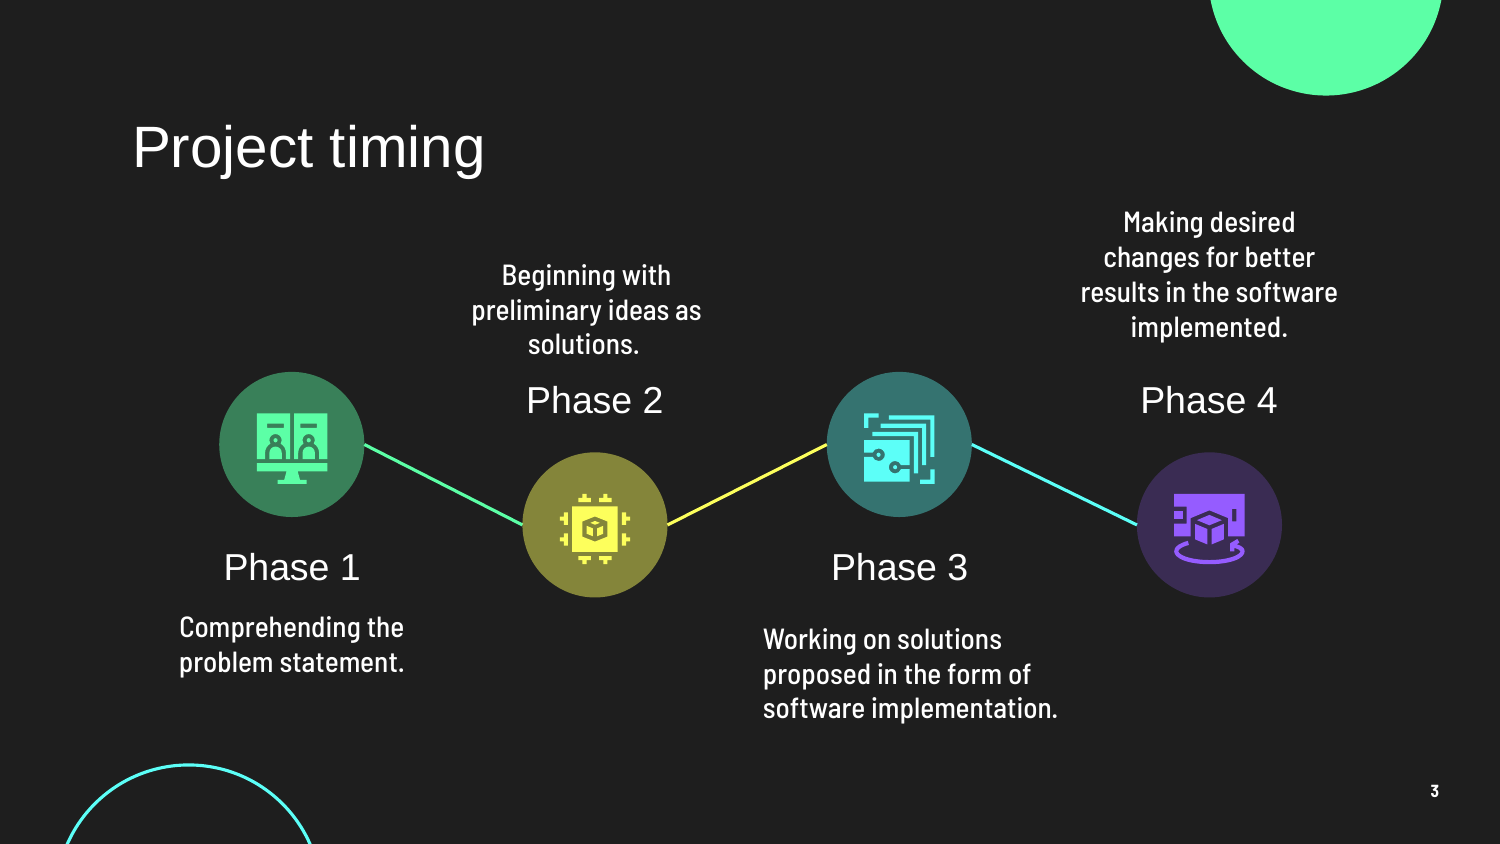

# Project timing
Making desired changes for better results in the software implemented.
Beginning with preliminary ideas as solutions.
Phase 2
Phase 4

Phase 1
Phase 3
Working on solutions proposed in the form of software implementation.
Comprehending the problem statement.
3